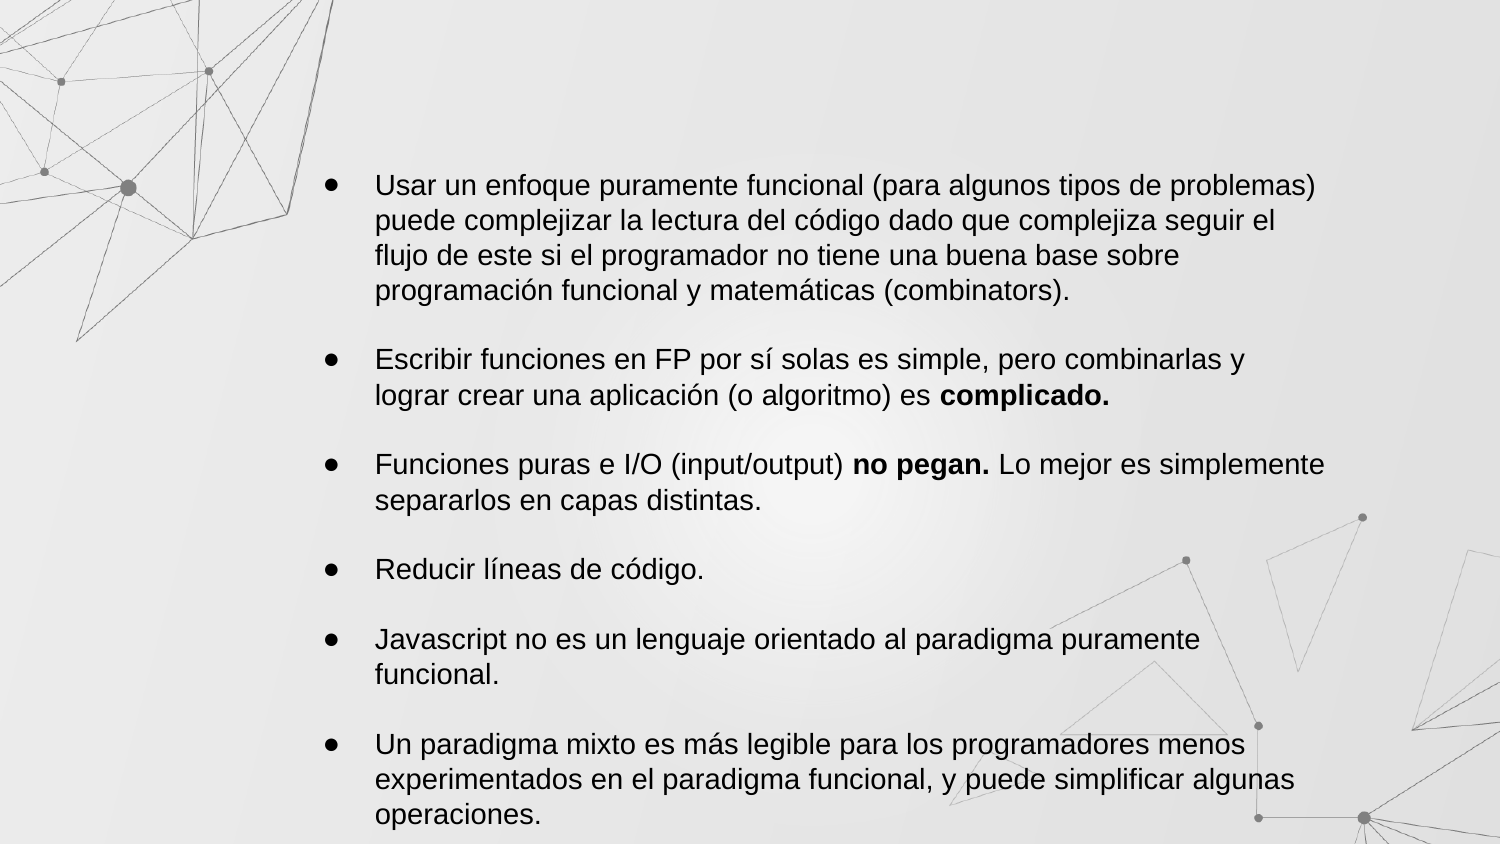

Usar un enfoque puramente funcional (para algunos tipos de problemas) puede complejizar la lectura del código dado que complejiza seguir el flujo de este si el programador no tiene una buena base sobre programación funcional y matemáticas (combinators).
Escribir funciones en FP por sí solas es simple, pero combinarlas y lograr crear una aplicación (o algoritmo) es complicado.
Funciones puras e I/O (input/output) no pegan. Lo mejor es simplemente separarlos en capas distintas.
Reducir líneas de código.

Javascript no es un lenguaje orientado al paradigma puramente funcional.

Un paradigma mixto es más legible para los programadores menos experimentados en el paradigma funcional, y puede simplificar algunas operaciones.